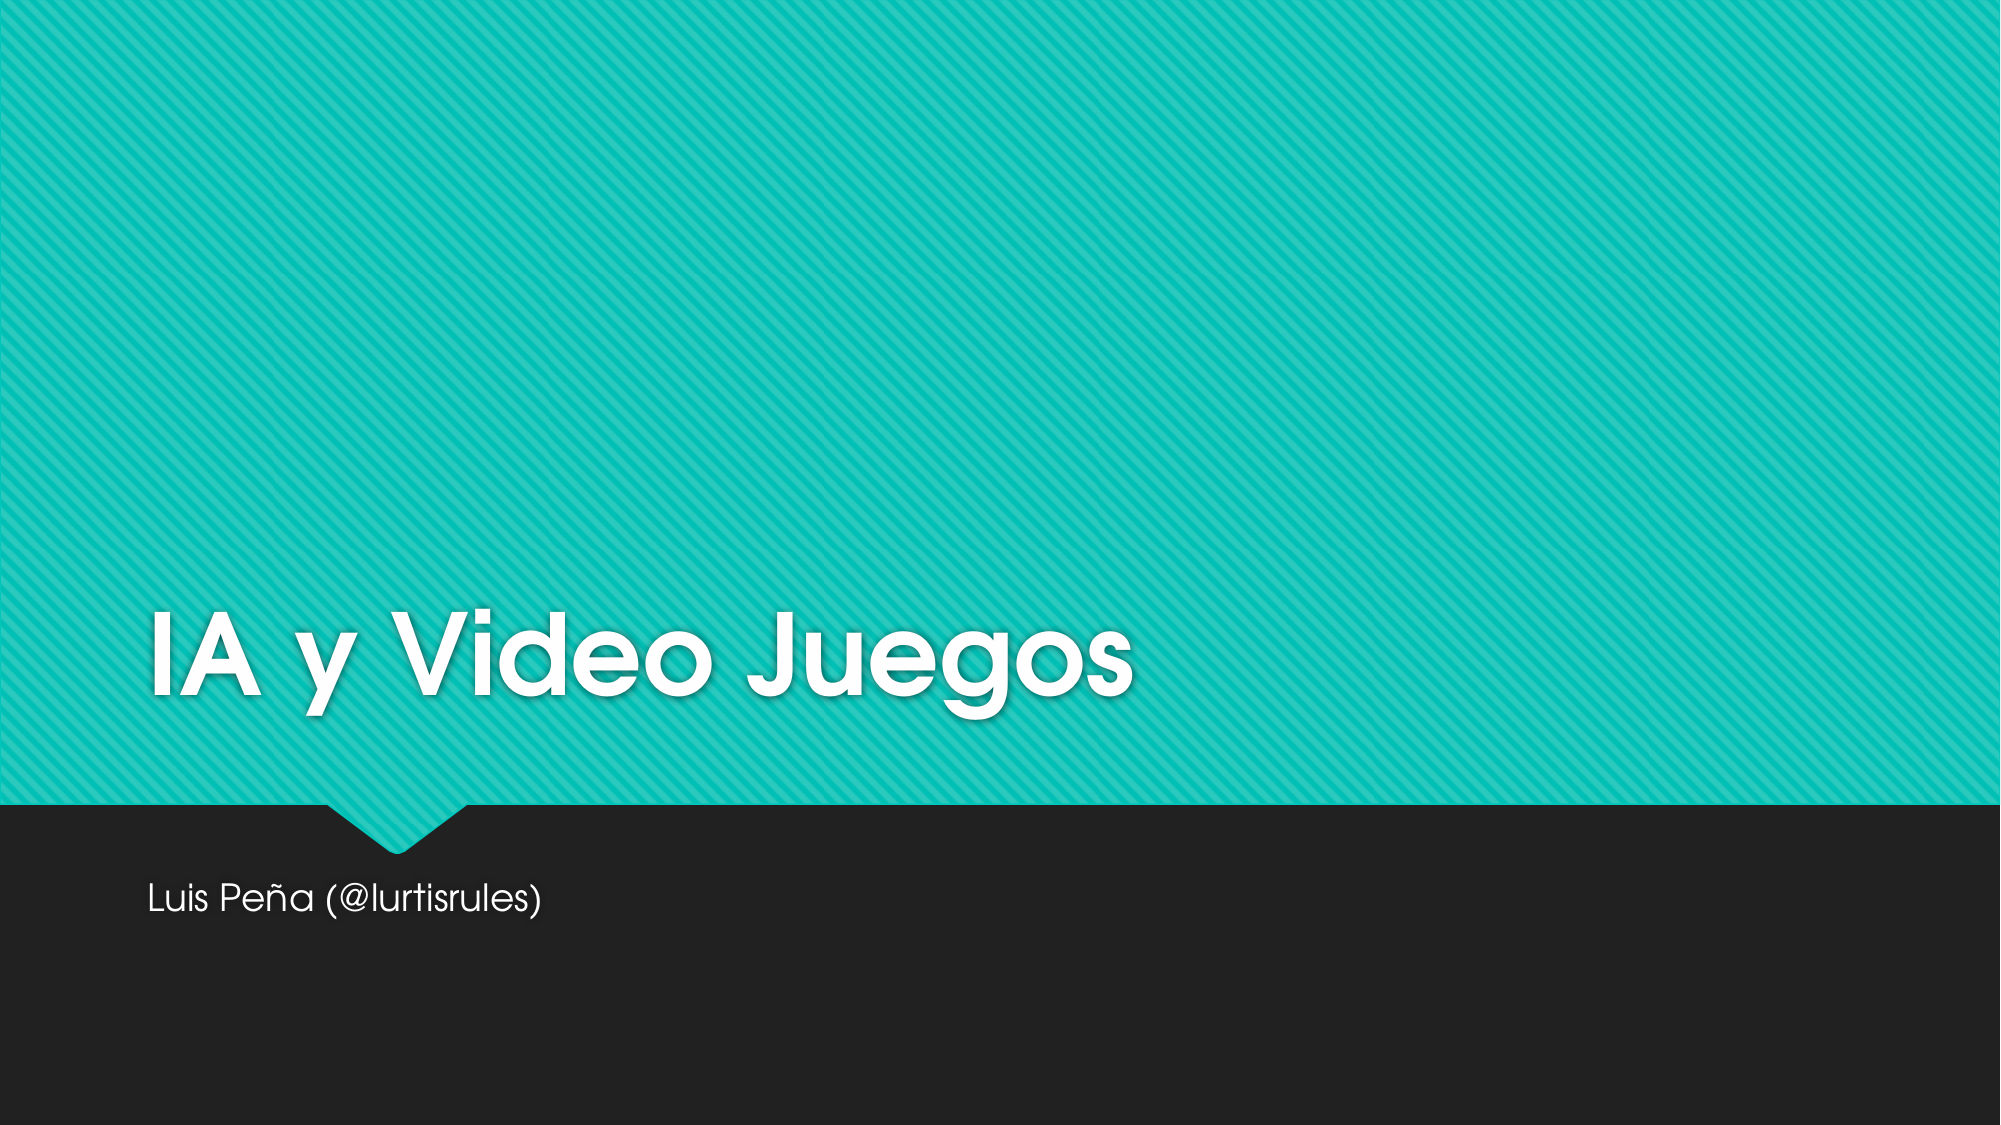

# IA y Video Juegos
Luis Peña (@lurtisrules)